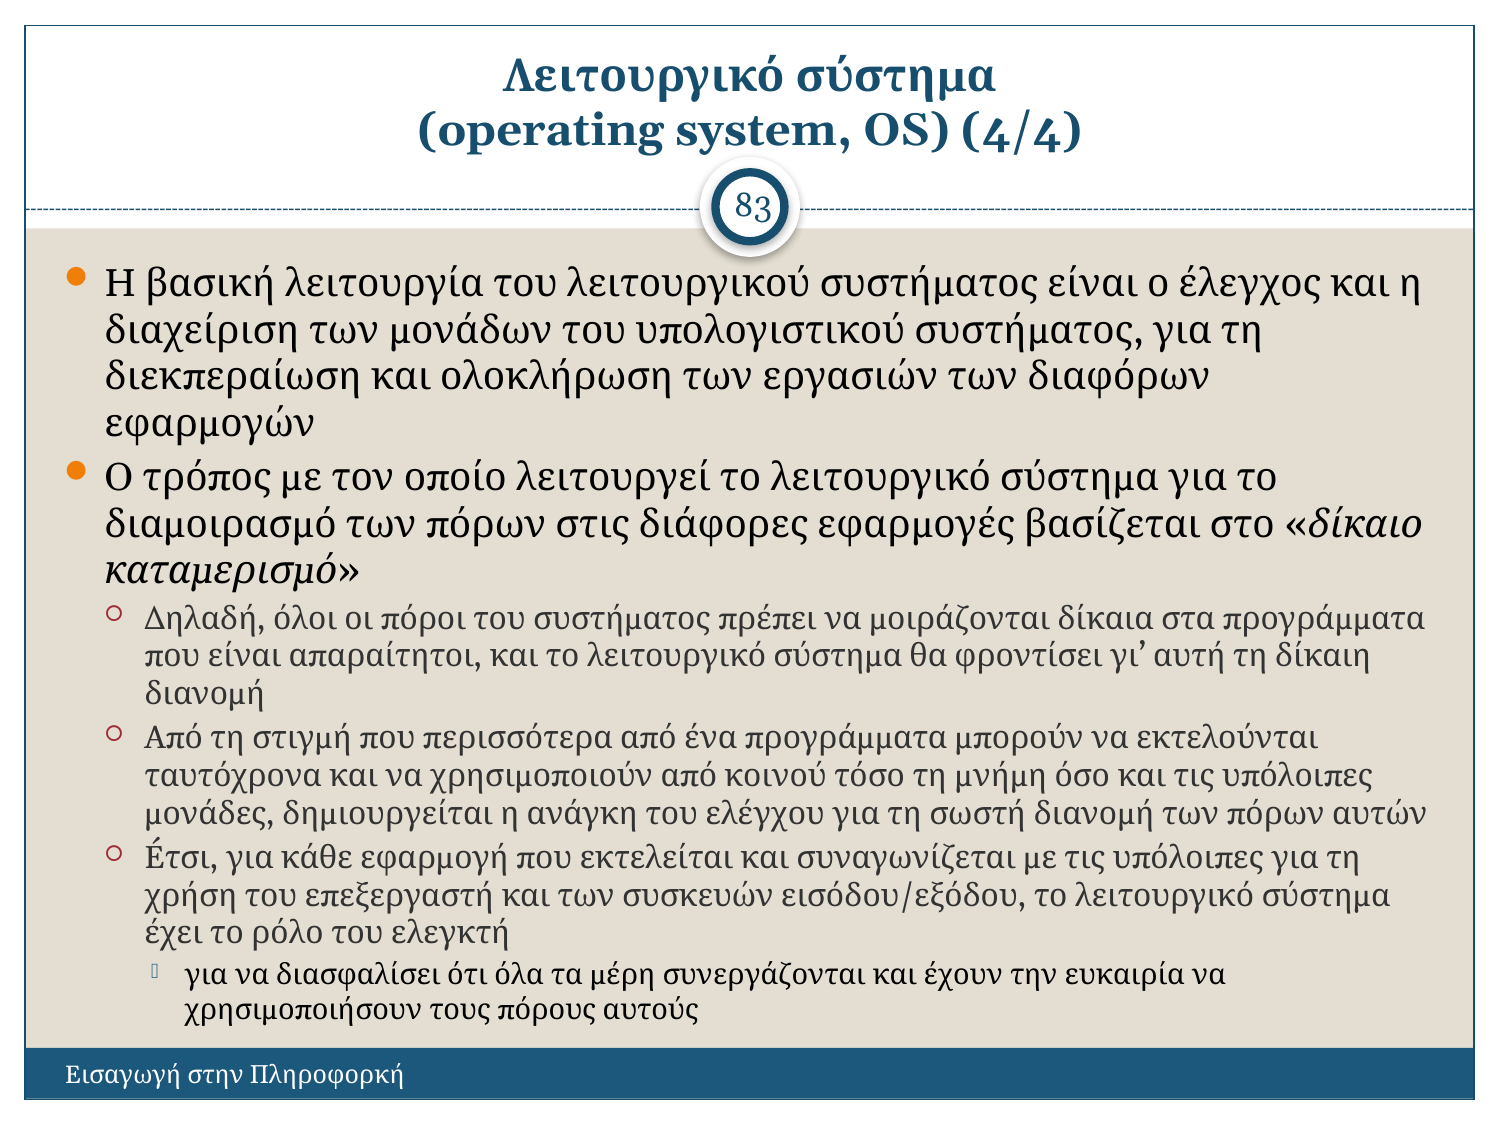

# Λειτουργικό σύστημα (operating system, OS) (4/4)
83
Η βασική λειτουργία του λειτουργικού συστήματος είναι ο έλεγχος και η διαχείριση των μονάδων του υπολογιστικού συστήματος, για τη διεκπεραίωση και ολοκλήρωση των εργασιών των διαφόρων εφαρμογών
Ο τρόπος με τον οποίο λειτουργεί το λειτουργικό σύστημα για το διαμοιρασμό των πόρων στις διάφορες εφαρμογές βασίζεται στο «δίκαιο καταμερισμό»
Δηλαδή, όλοι οι πόροι του συστήματος πρέπει να μοιράζονται δίκαια στα προγράμματα που είναι απαραίτητοι, και το λειτουργικό σύστημα θα φροντίσει γι’ αυτή τη δίκαιη διανομή
Από τη στιγμή που περισσότερα από ένα προγράμματα μπορούν να εκτελούνται ταυτόχρονα και να χρησιμοποιούν από κοινού τόσο τη μνήμη όσο και τις υπόλοιπες μονάδες, δημιουργείται η ανάγκη του ελέγχου για τη σωστή διανομή των πόρων αυτών
Έτσι, για κάθε εφαρμογή που εκτελείται και συναγωνίζεται με τις υπόλοιπες για τη χρήση του επεξεργαστή και των συσκευών εισόδου/εξόδου, το λειτουργικό σύστημα έχει το ρόλο του ελεγκτή
για να διασφαλίσει ότι όλα τα μέρη συνεργάζονται και έχουν την ευκαιρία να χρησιμοποιήσουν τους πόρους αυτούς

Εισαγωγή στην Πληροφορκή